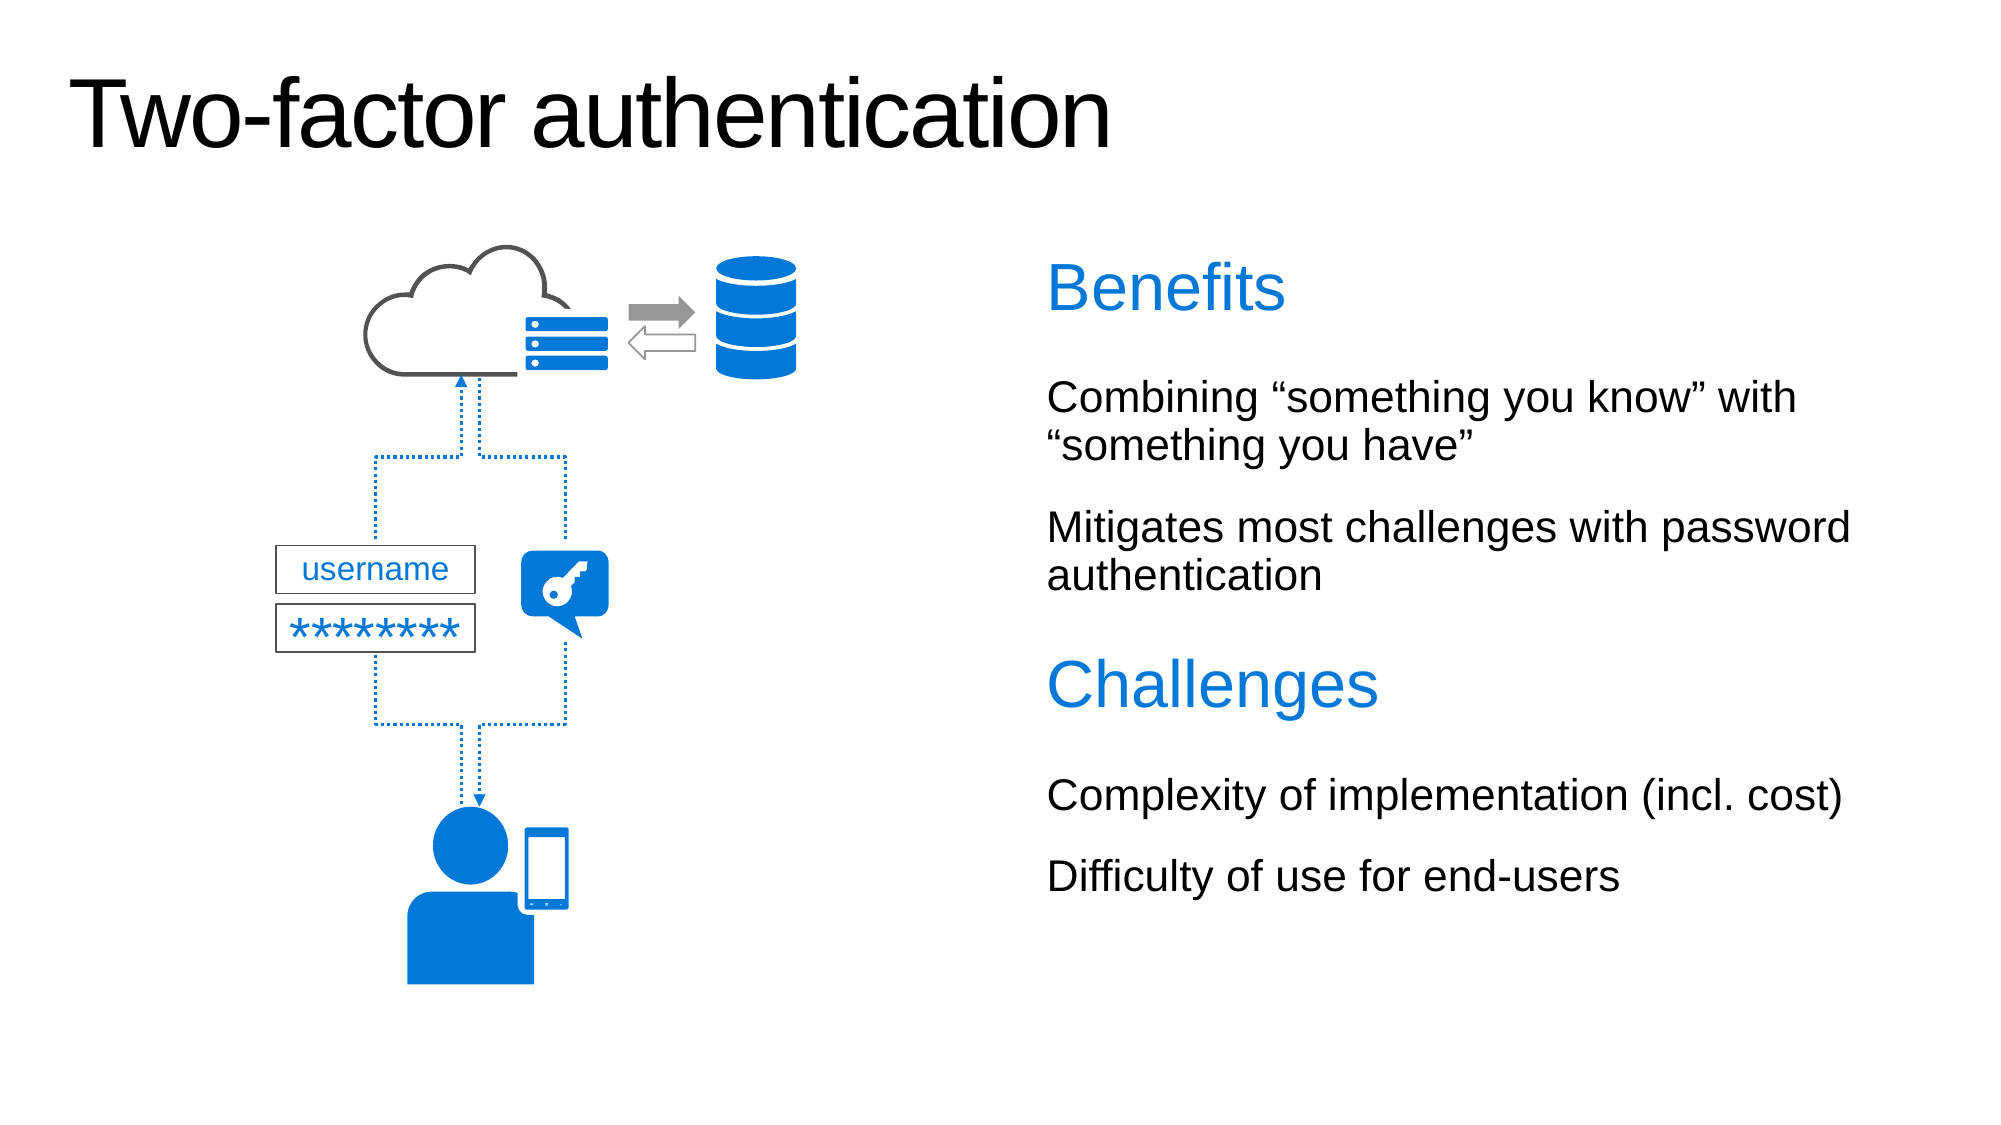

# Two-factor authentication
Authentication
Secure authentication for users
Password management is unwanted overhead
Data-in-flight security
Secure data transfer over networks
Services exposed over Internet
Data-at-rest security
Secure data storage
Enterprise data protection

Benefits
Combining “something you know” with “something you have”
Mitigates most challenges with password authentication
Challenges
Complexity of implementation (incl. cost)
Difficulty of use for end-users

username
********